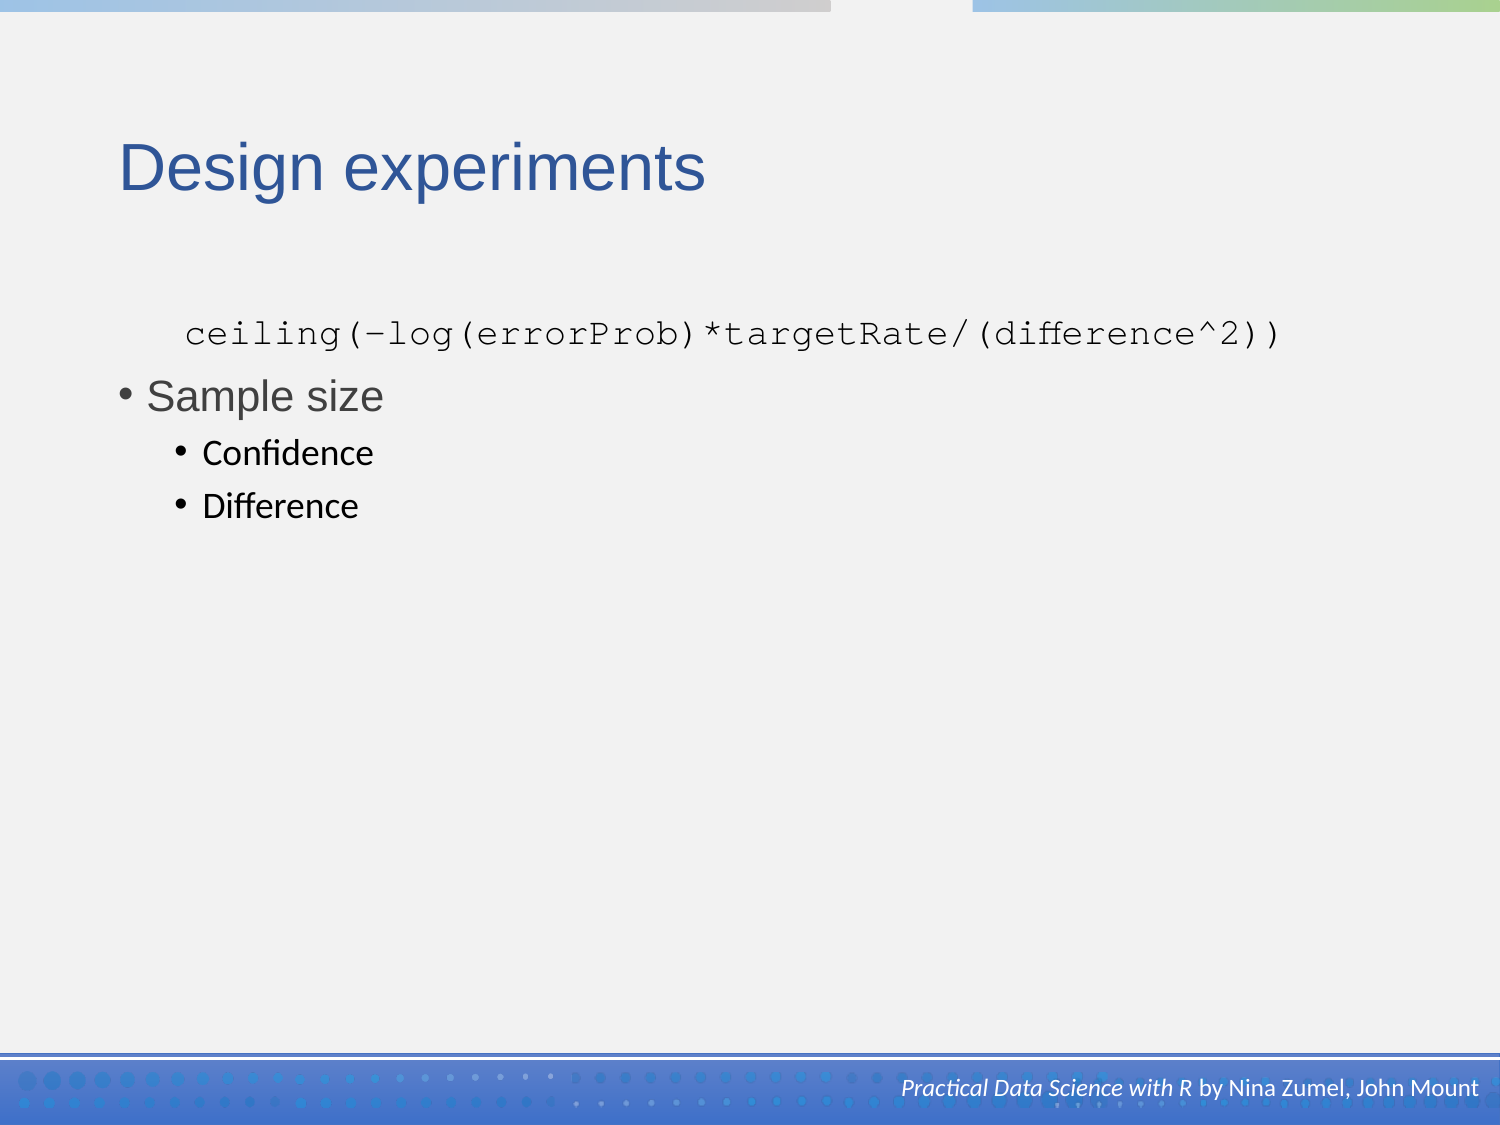

# Design experiments
ceiling(-log(errorProb)*targetRate/(difference^2))
Sample size
Confidence
Difference
Practical Data Science with R by Nina Zumel, John Mount